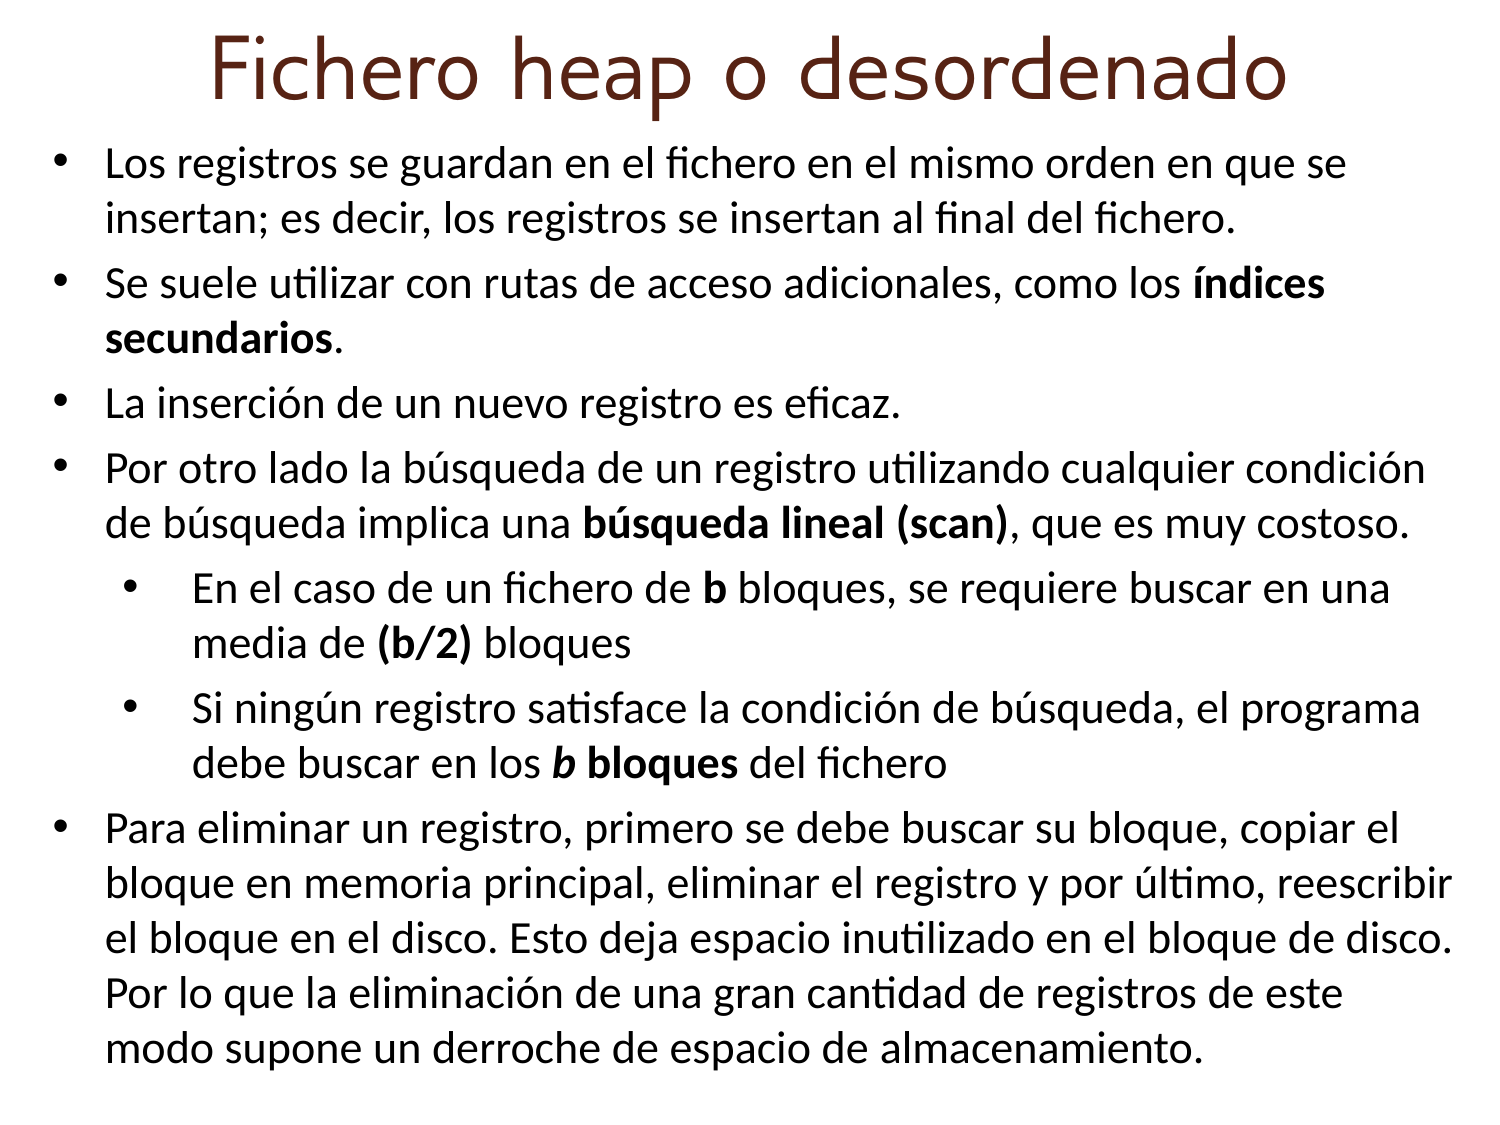

Fichero heap o desordenado
Los registros se guardan en el fichero en el mismo orden en que se insertan; es decir, los registros se insertan al final del fichero.
Se suele utilizar con rutas de acceso adicionales, como los índices secundarios.
La inserción de un nuevo registro es eficaz.
Por otro lado la búsqueda de un registro utilizando cualquier condición de búsqueda implica una búsqueda lineal (scan), que es muy costoso.
En el caso de un fichero de b bloques, se requiere buscar en una media de (b/2) bloques
Si ningún registro satisface la condición de búsqueda, el programa debe buscar en los b bloques del fichero
Para eliminar un registro, primero se debe buscar su bloque, copiar el bloque en memoria principal, eliminar el registro y por último, reescribir el bloque en el disco. Esto deja espacio inutilizado en el bloque de disco. Por lo que la eliminación de una gran cantidad de registros de este modo supone un derroche de espacio de almacenamiento.